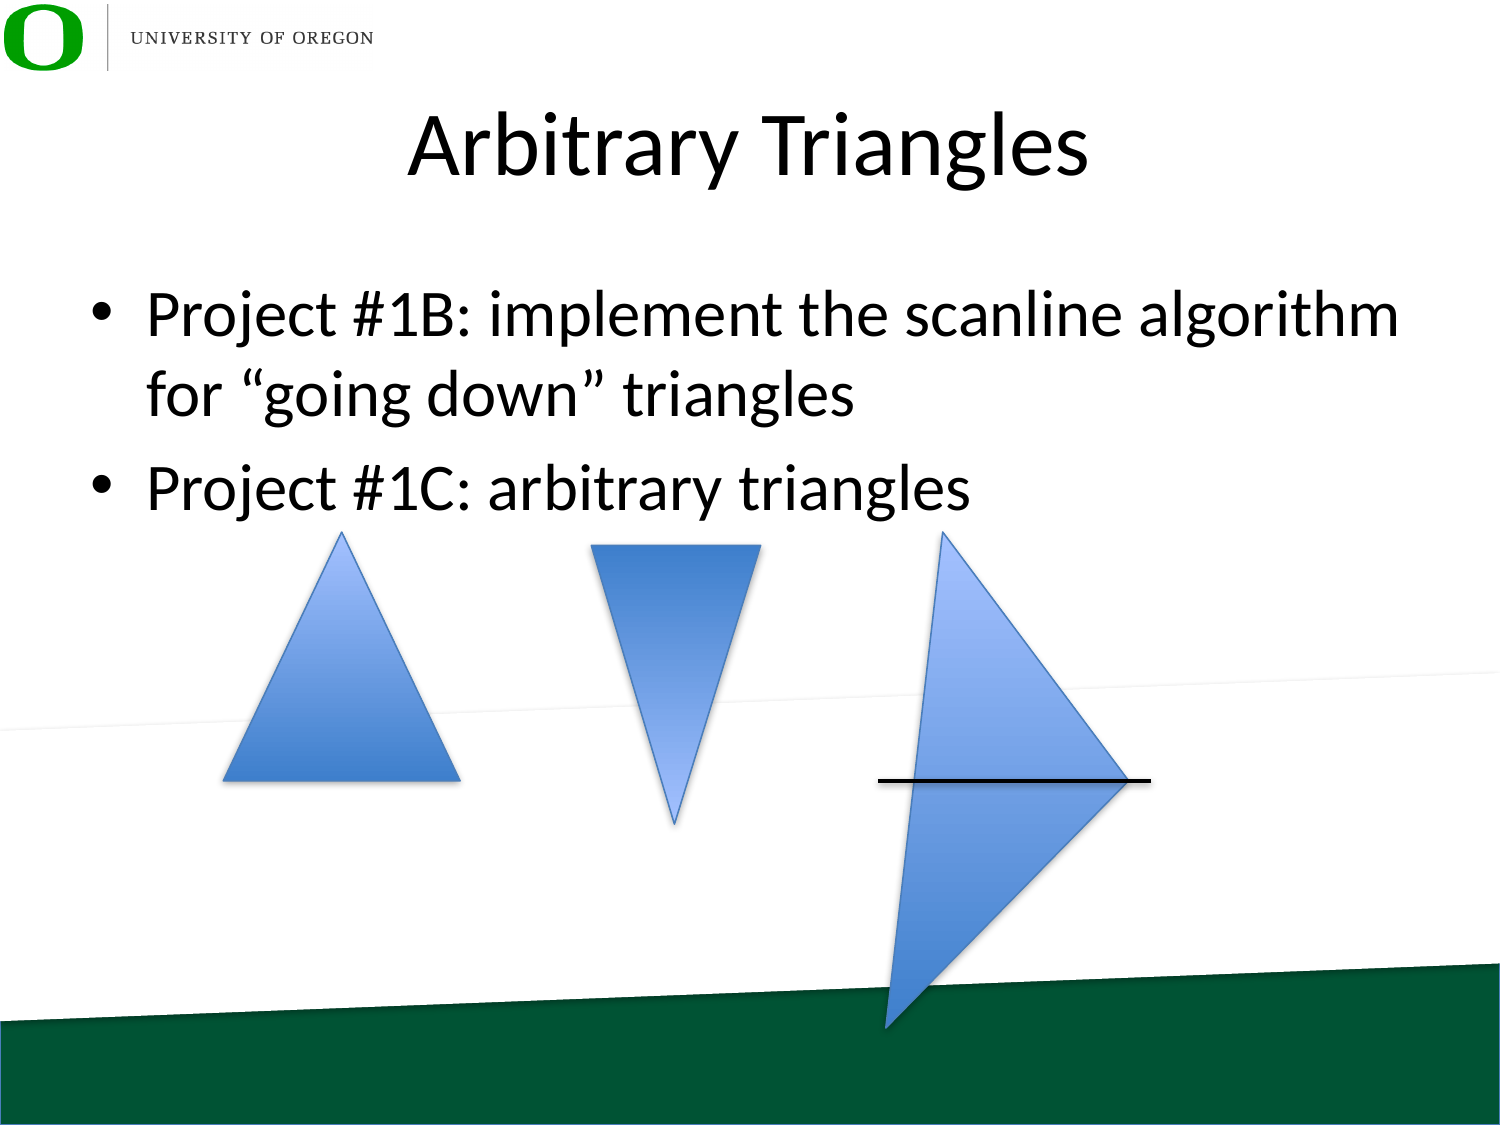

# Arbitrary Triangles
Project #1B: implement the scanline algorithm for “going down” triangles
Project #1C: arbitrary triangles